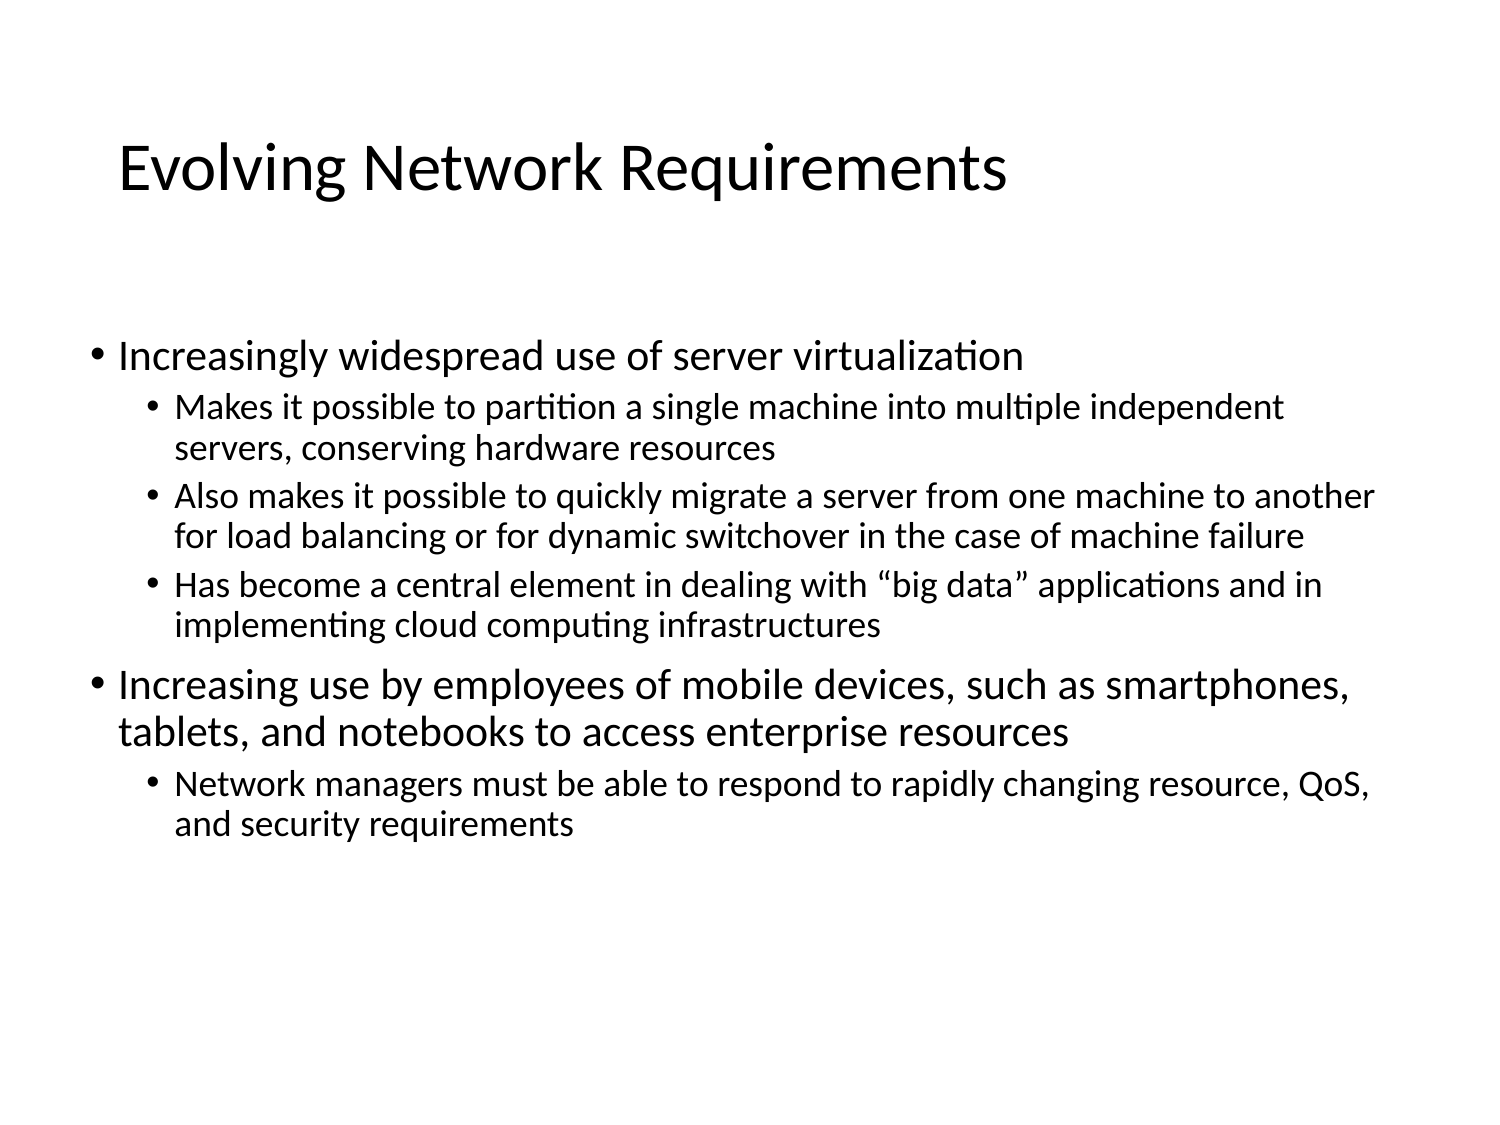

# Evolving Network Requirements
Increasingly widespread use of server virtualization
Makes it possible to partition a single machine into multiple independent servers, conserving hardware resources
Also makes it possible to quickly migrate a server from one machine to another for load balancing or for dynamic switchover in the case of machine failure
Has become a central element in dealing with “big data” applications and in implementing cloud computing infrastructures
Increasing use by employees of mobile devices, such as smartphones, tablets, and notebooks to access enterprise resources
Network managers must be able to respond to rapidly changing resource, QoS, and security requirements